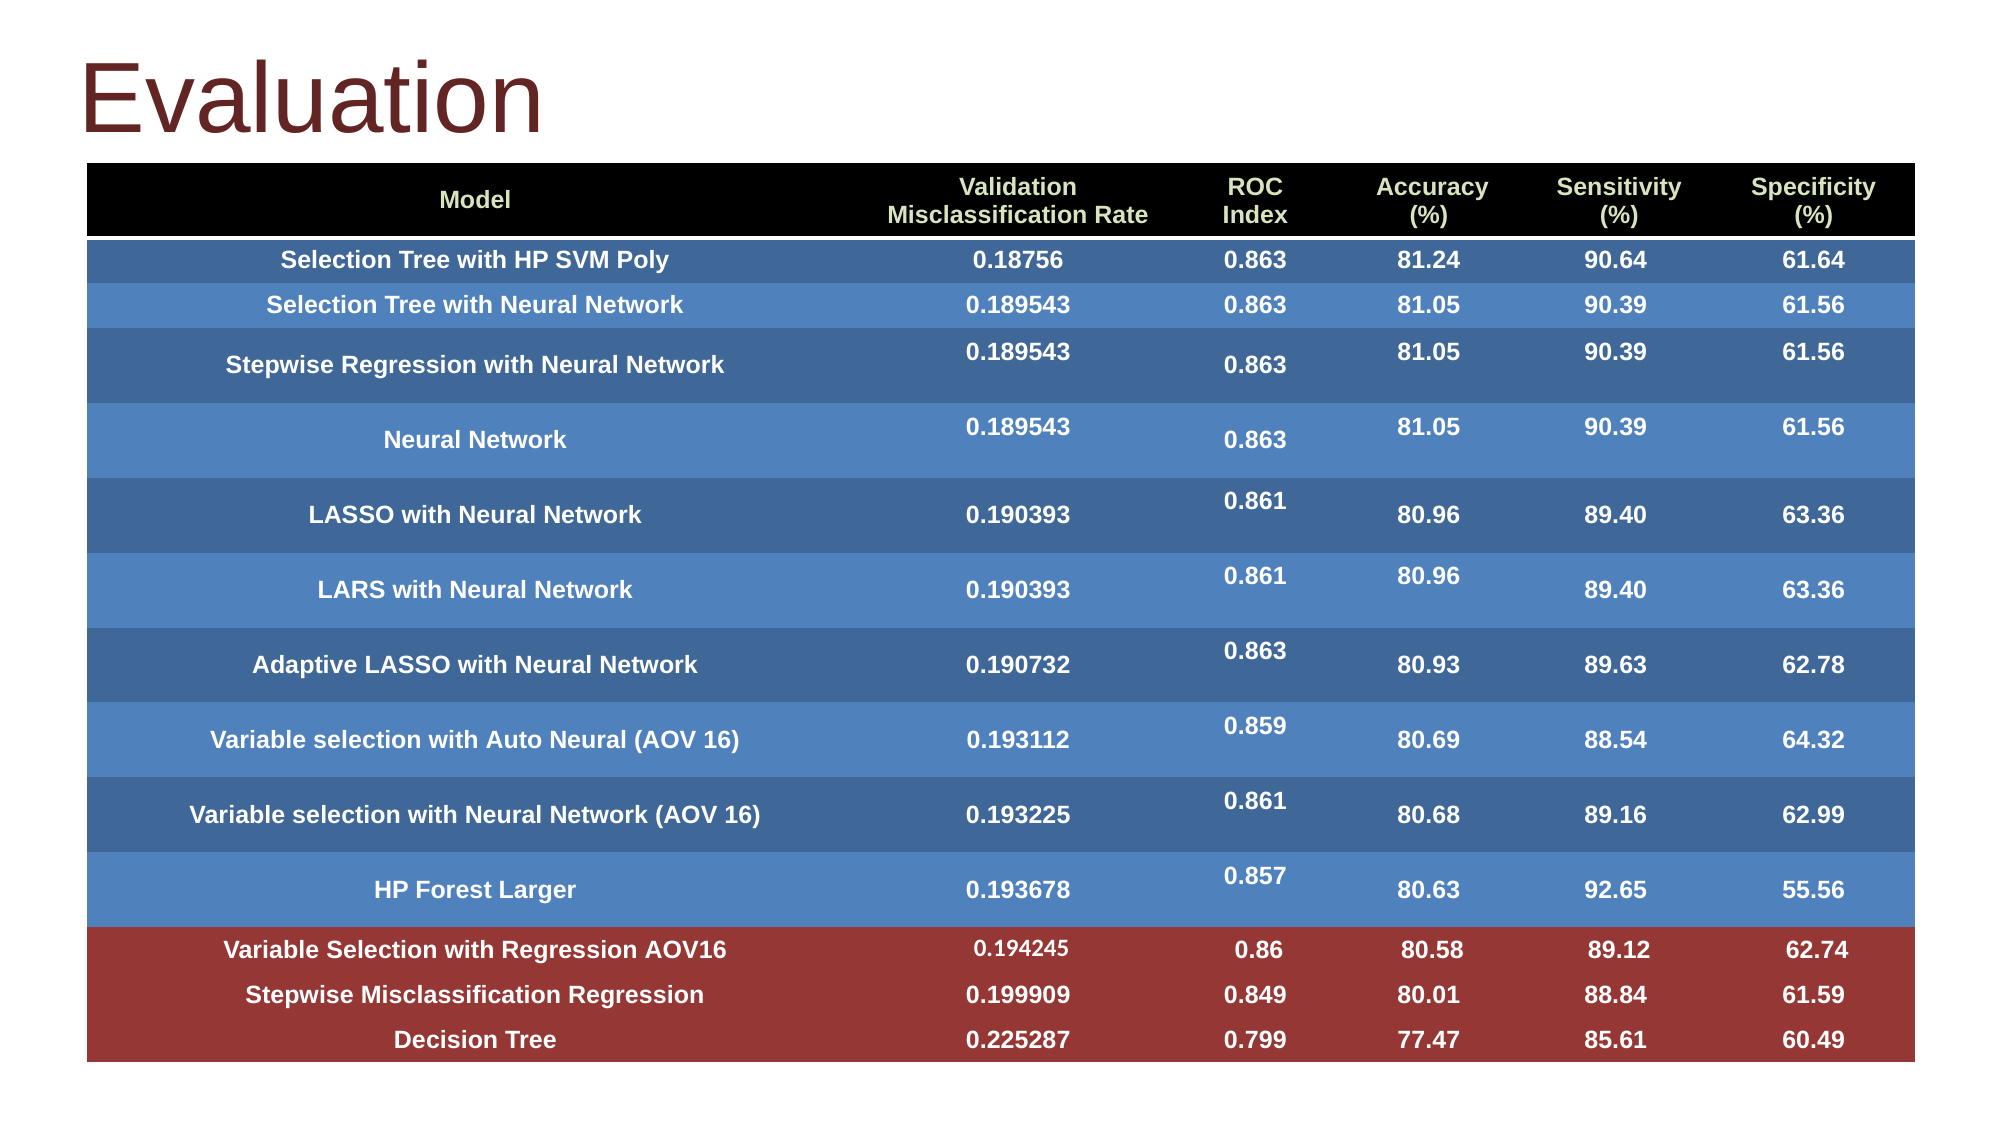

Evaluation
| Model | Validation  Misclassification Rate | ROC  Index | Accuracy (%) | Sensitivity  (%) | Specificity  (%) |
| --- | --- | --- | --- | --- | --- |
| Selection Tree with HP SVM Poly | 0.18756 | 0.863 | 81.24 | 90.64 | 61.64 |
| Selection Tree with Neural Network | 0.189543 | 0.863 | 81.05 | 90.39 | 61.56 |
| Stepwise Regression with Neural Network | 0.189543 | 0.863 | 81.05 | 90.39 | 61.56 |
| Neural Network | 0.189543 | 0.863 | 81.05 | 90.39 | 61.56 |
| LASSO with Neural Network | 0.190393 | 0.861 | 80.96 | 89.40 | 63.36 |
| LARS with Neural Network | 0.190393 | 0.861 | 80.96 | 89.40 | 63.36 |
| Adaptive LASSO with Neural Network | 0.190732 | 0.863 | 80.93 | 89.63 | 62.78 |
| Variable selection with Auto Neural (AOV 16) | 0.193112 | 0.859 | 80.69 | 88.54 | 64.32 |
| Variable selection with Neural Network (AOV 16) | 0.193225 | 0.861 | 80.68 | 89.16 | 62.99 |
| HP Forest Larger | 0.193678 | 0.857 | 80.63 | 92.65 | 55.56 |
| Variable Selection with Regression AOV16 | 0.194245 | 0.86 | 80.58 | 89.12 | 62.74 |
| Stepwise Misclassification Regression | 0.199909 | 0.849 | 80.01 | 88.84 | 61.59 |
| Decision Tree | 0.225287 | 0.799 | 77.47 | 85.61 | 60.49 |